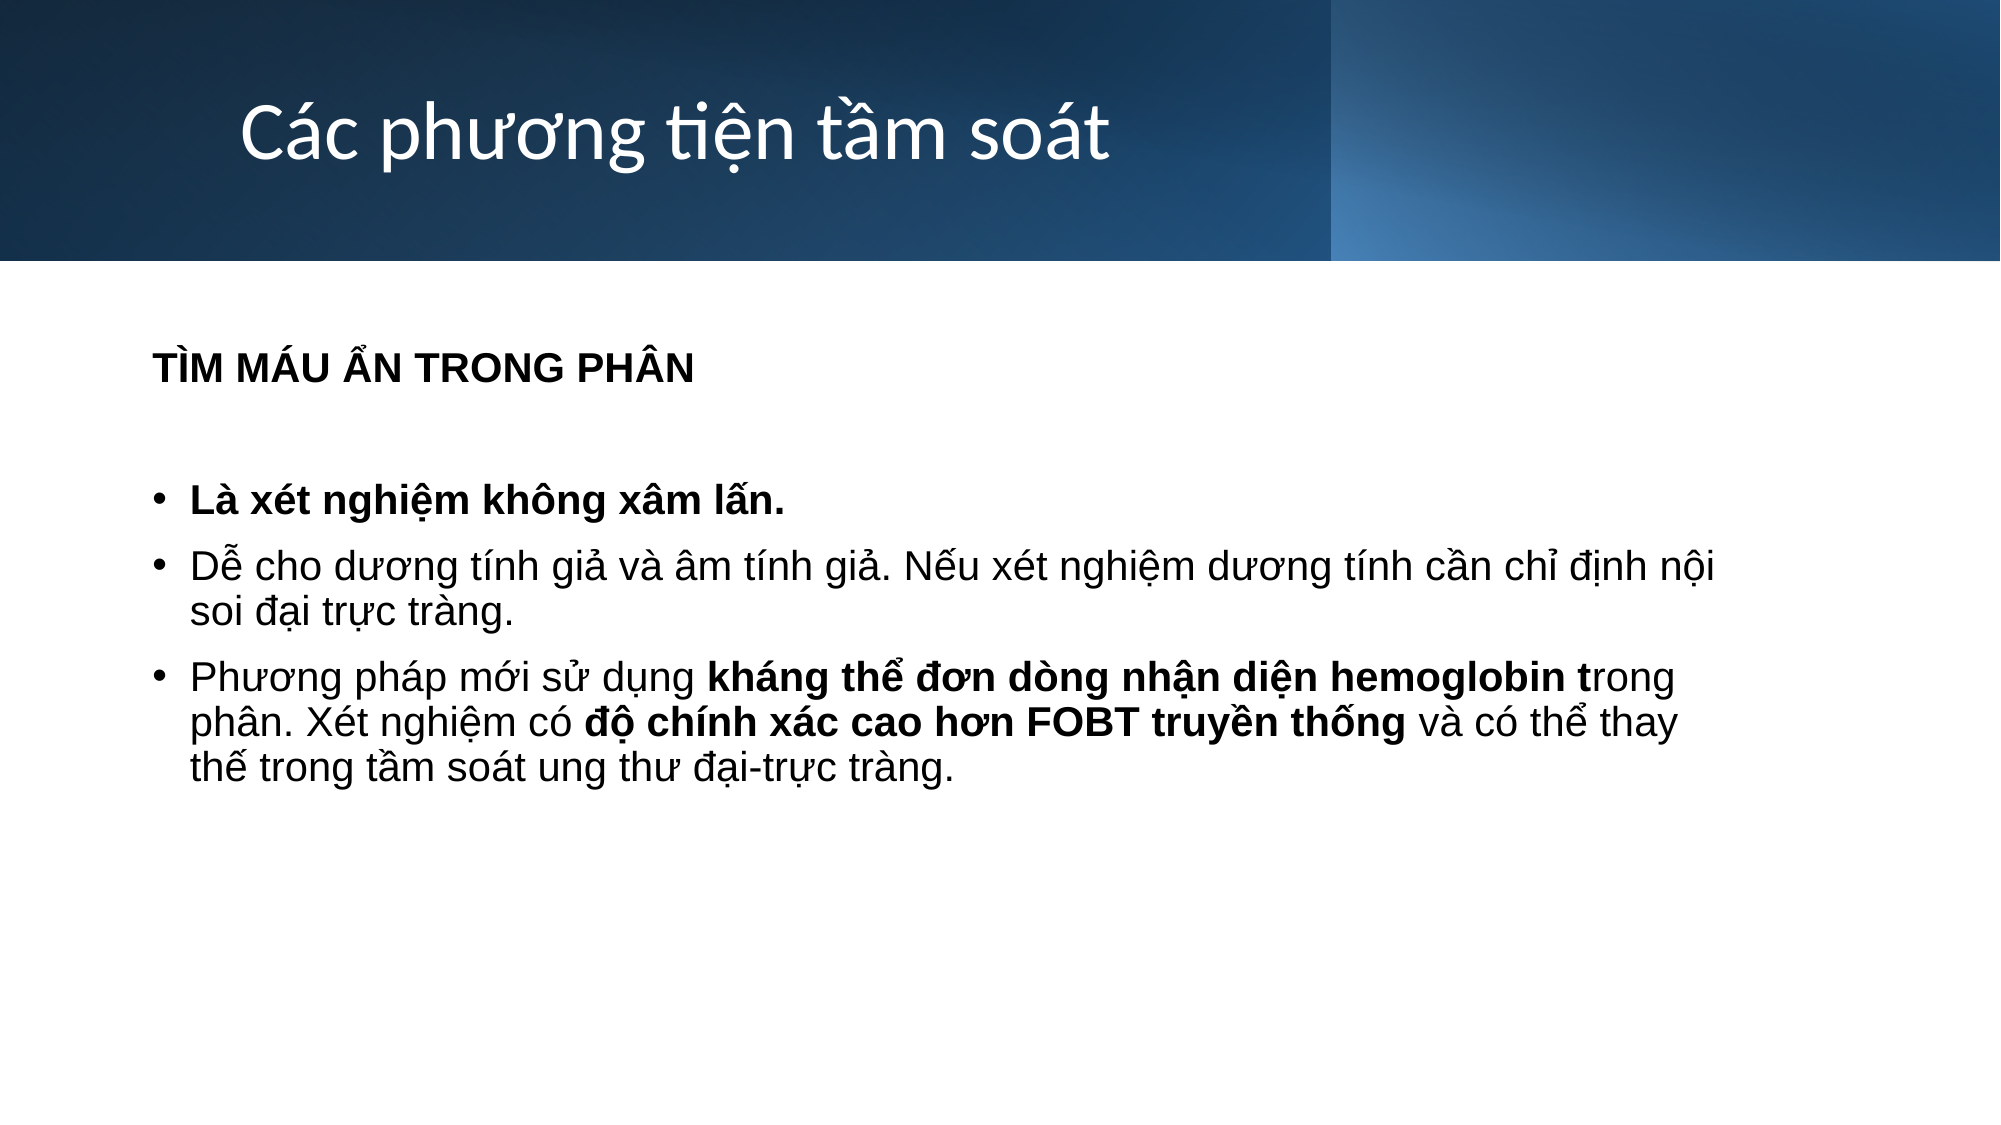

# Các phương tiện tầm soát
TÌM MÁU ẨN TRONG PHÂN

Là xét nghiệm không xâm lấn.
Dễ cho dương tính giả và âm tính giả. Nếu xét nghiệm dương tính cần chỉ định nội soi đại trực tràng.
Phương pháp mới sử dụng kháng thể đơn dòng nhận diện hemoglobin trong phân. Xét nghiệm có độ chính xác cao hơn FOBT truyền thống và có thể thay thế trong tầm soát ung thư đại-trực tràng.